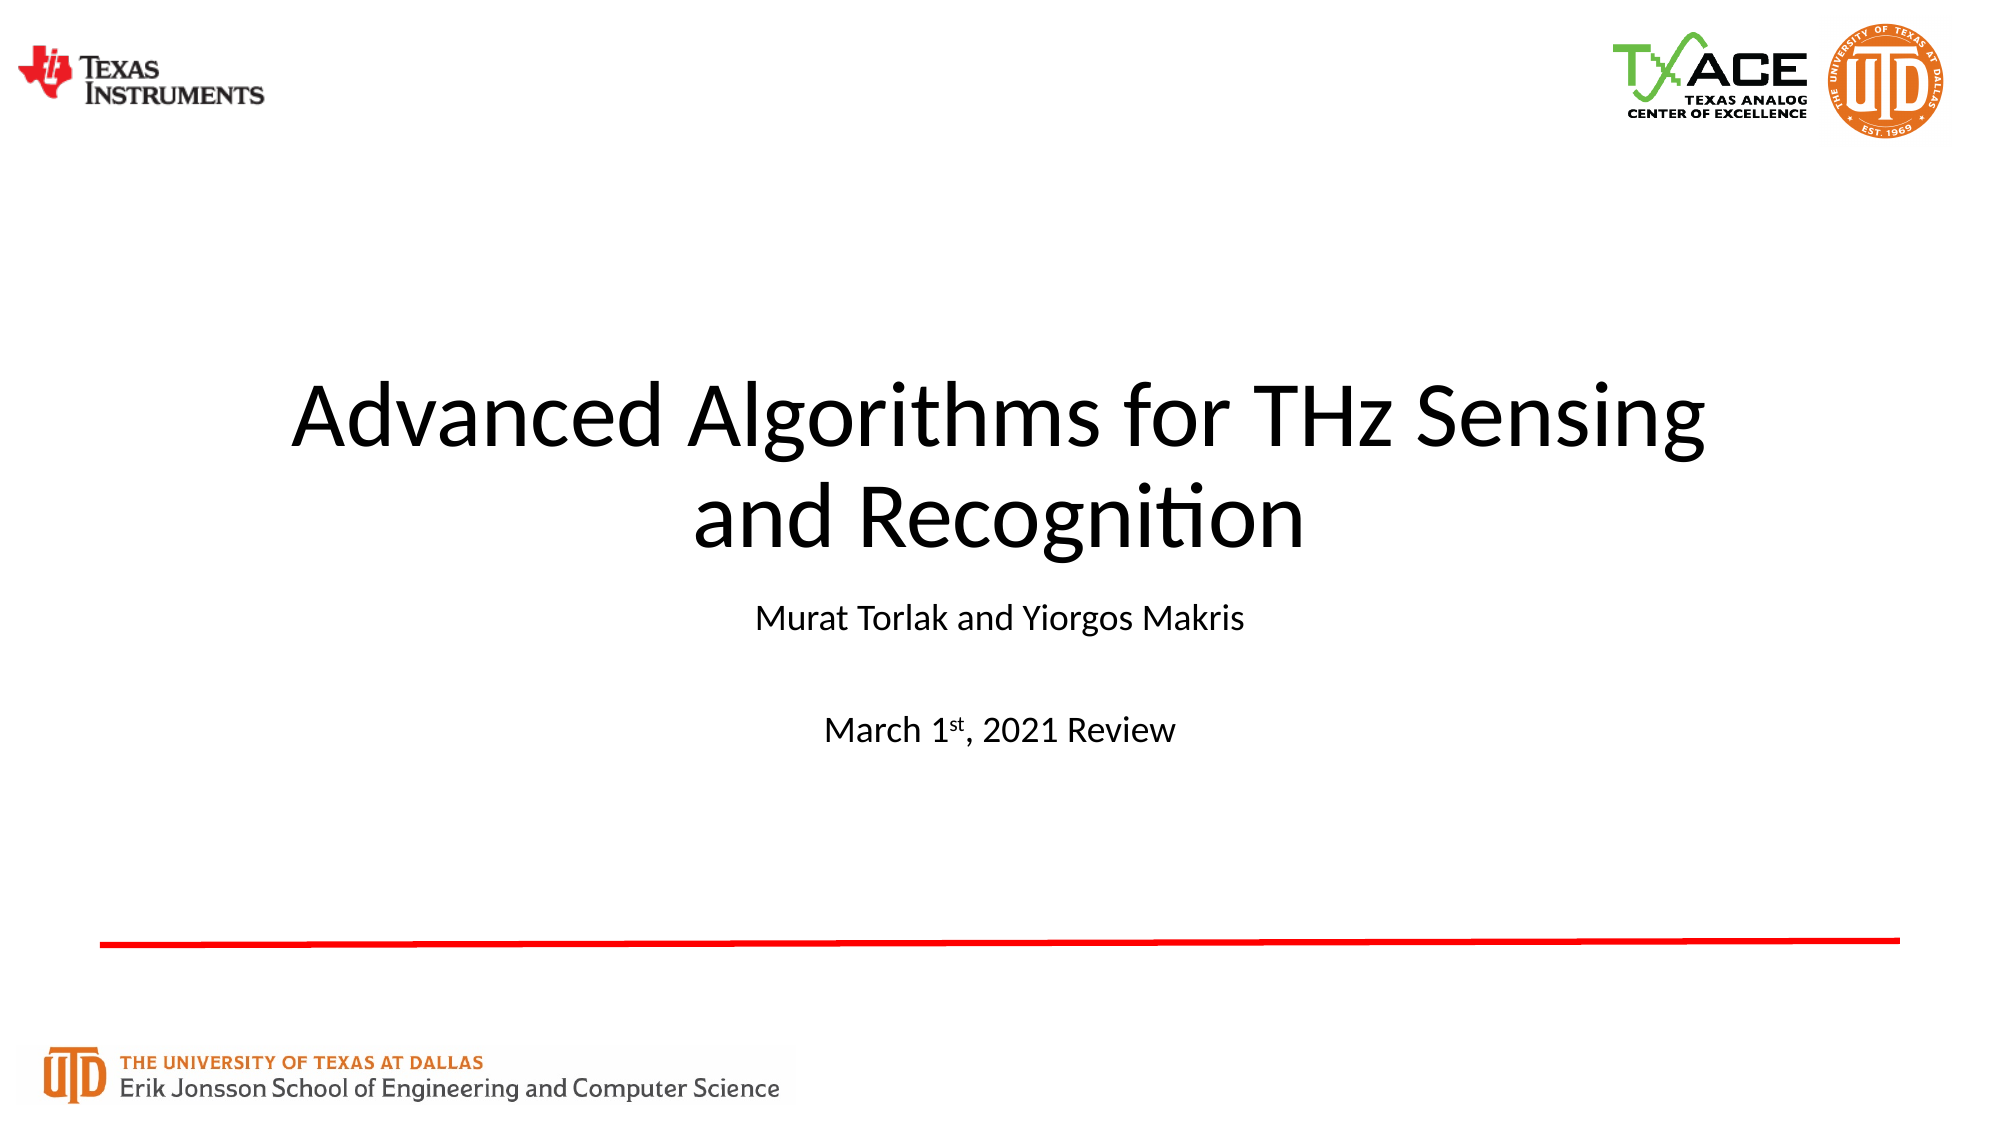

# Advanced Algorithms for THz Sensing and Recognition
Murat Torlak and Yiorgos Makris

March 1st, 2021 Review